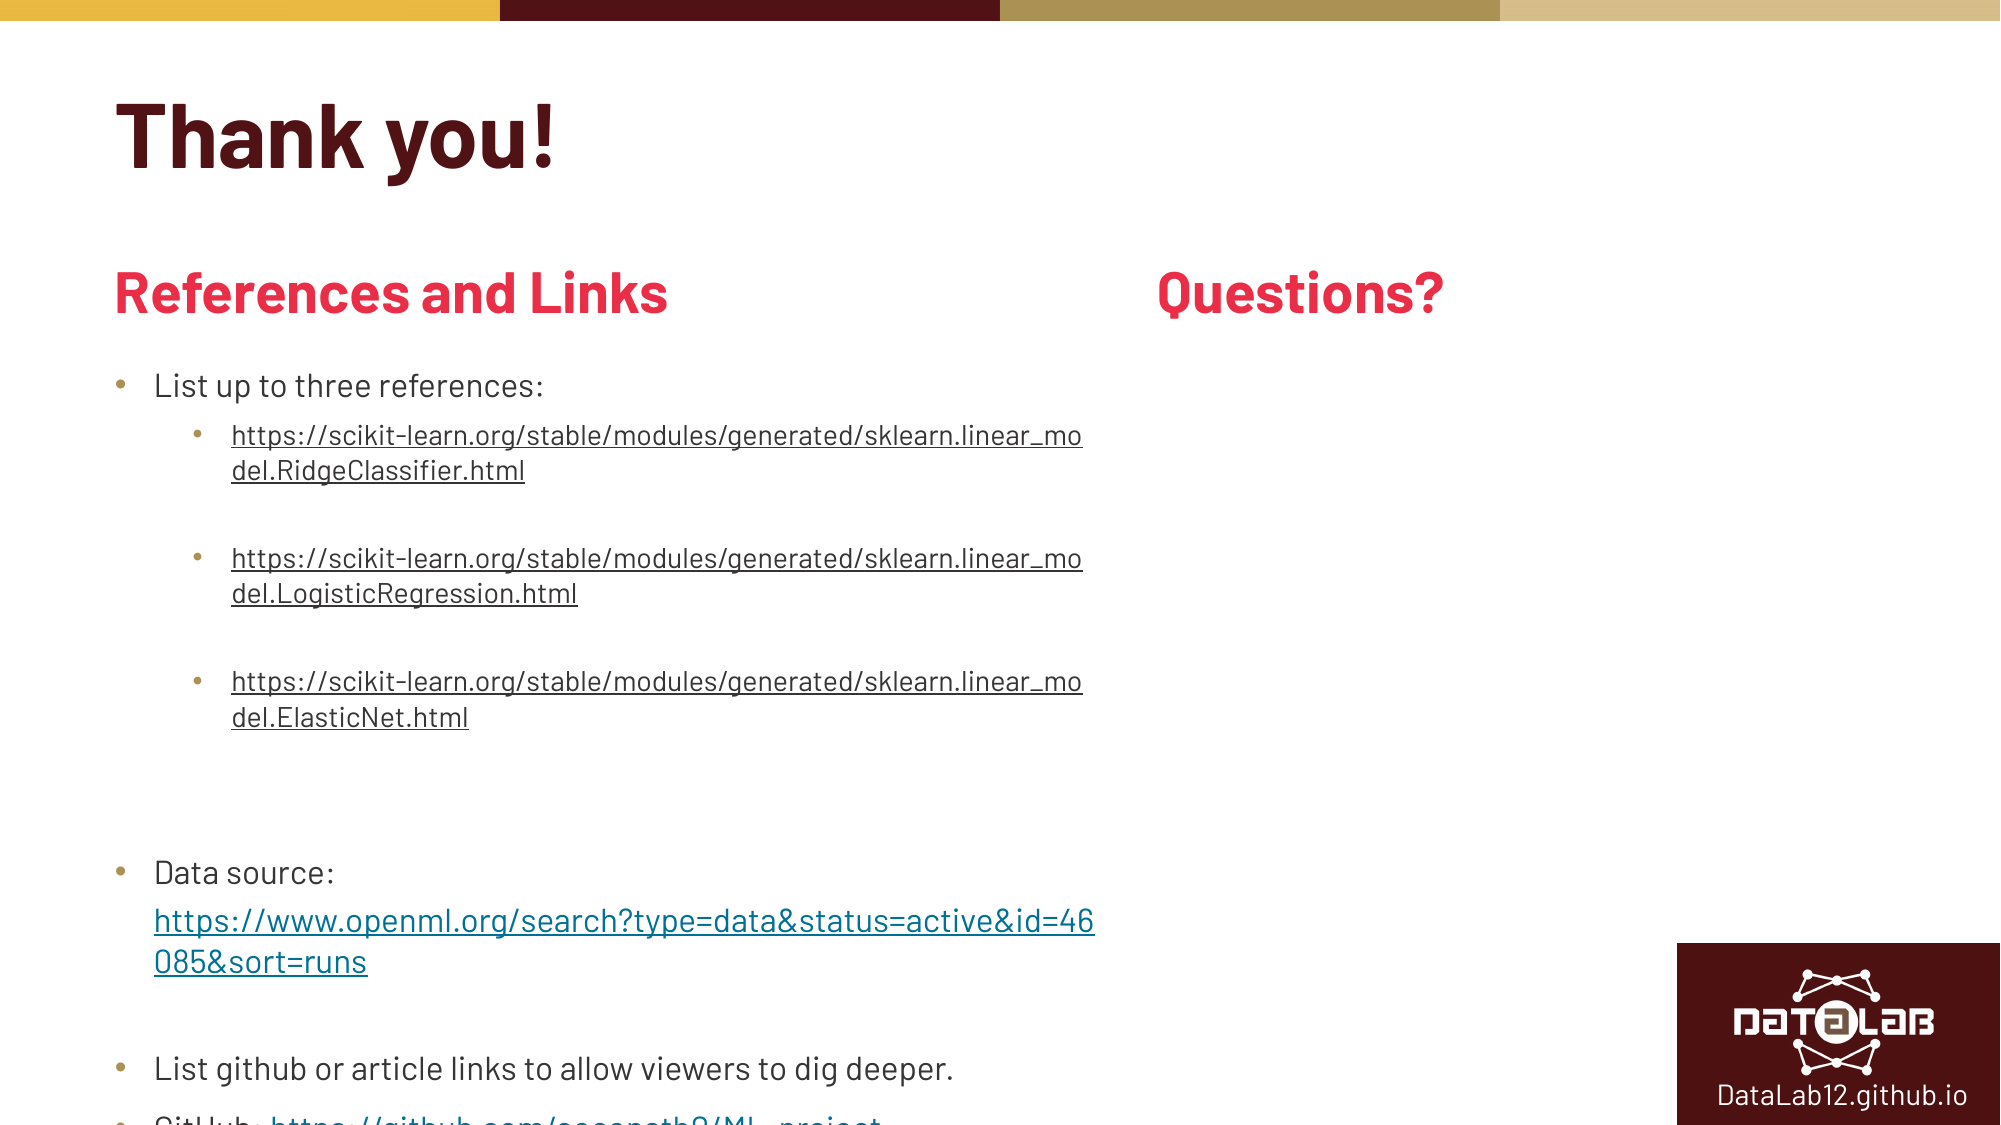

# Thank you!
References and Links
Questions?
List up to three references:
https://scikit-learn.org/stable/modules/generated/sklearn.linear_model.RidgeClassifier.html
https://scikit-learn.org/stable/modules/generated/sklearn.linear_model.LogisticRegression.html
https://scikit-learn.org/stable/modules/generated/sklearn.linear_model.ElasticNet.html

Data source: https://www.openml.org/search?type=data&status=active&id=46085&sort=runs
List github or article links to allow viewers to dig deeper.
GitHub: https://github.com/coconath0/ML-project